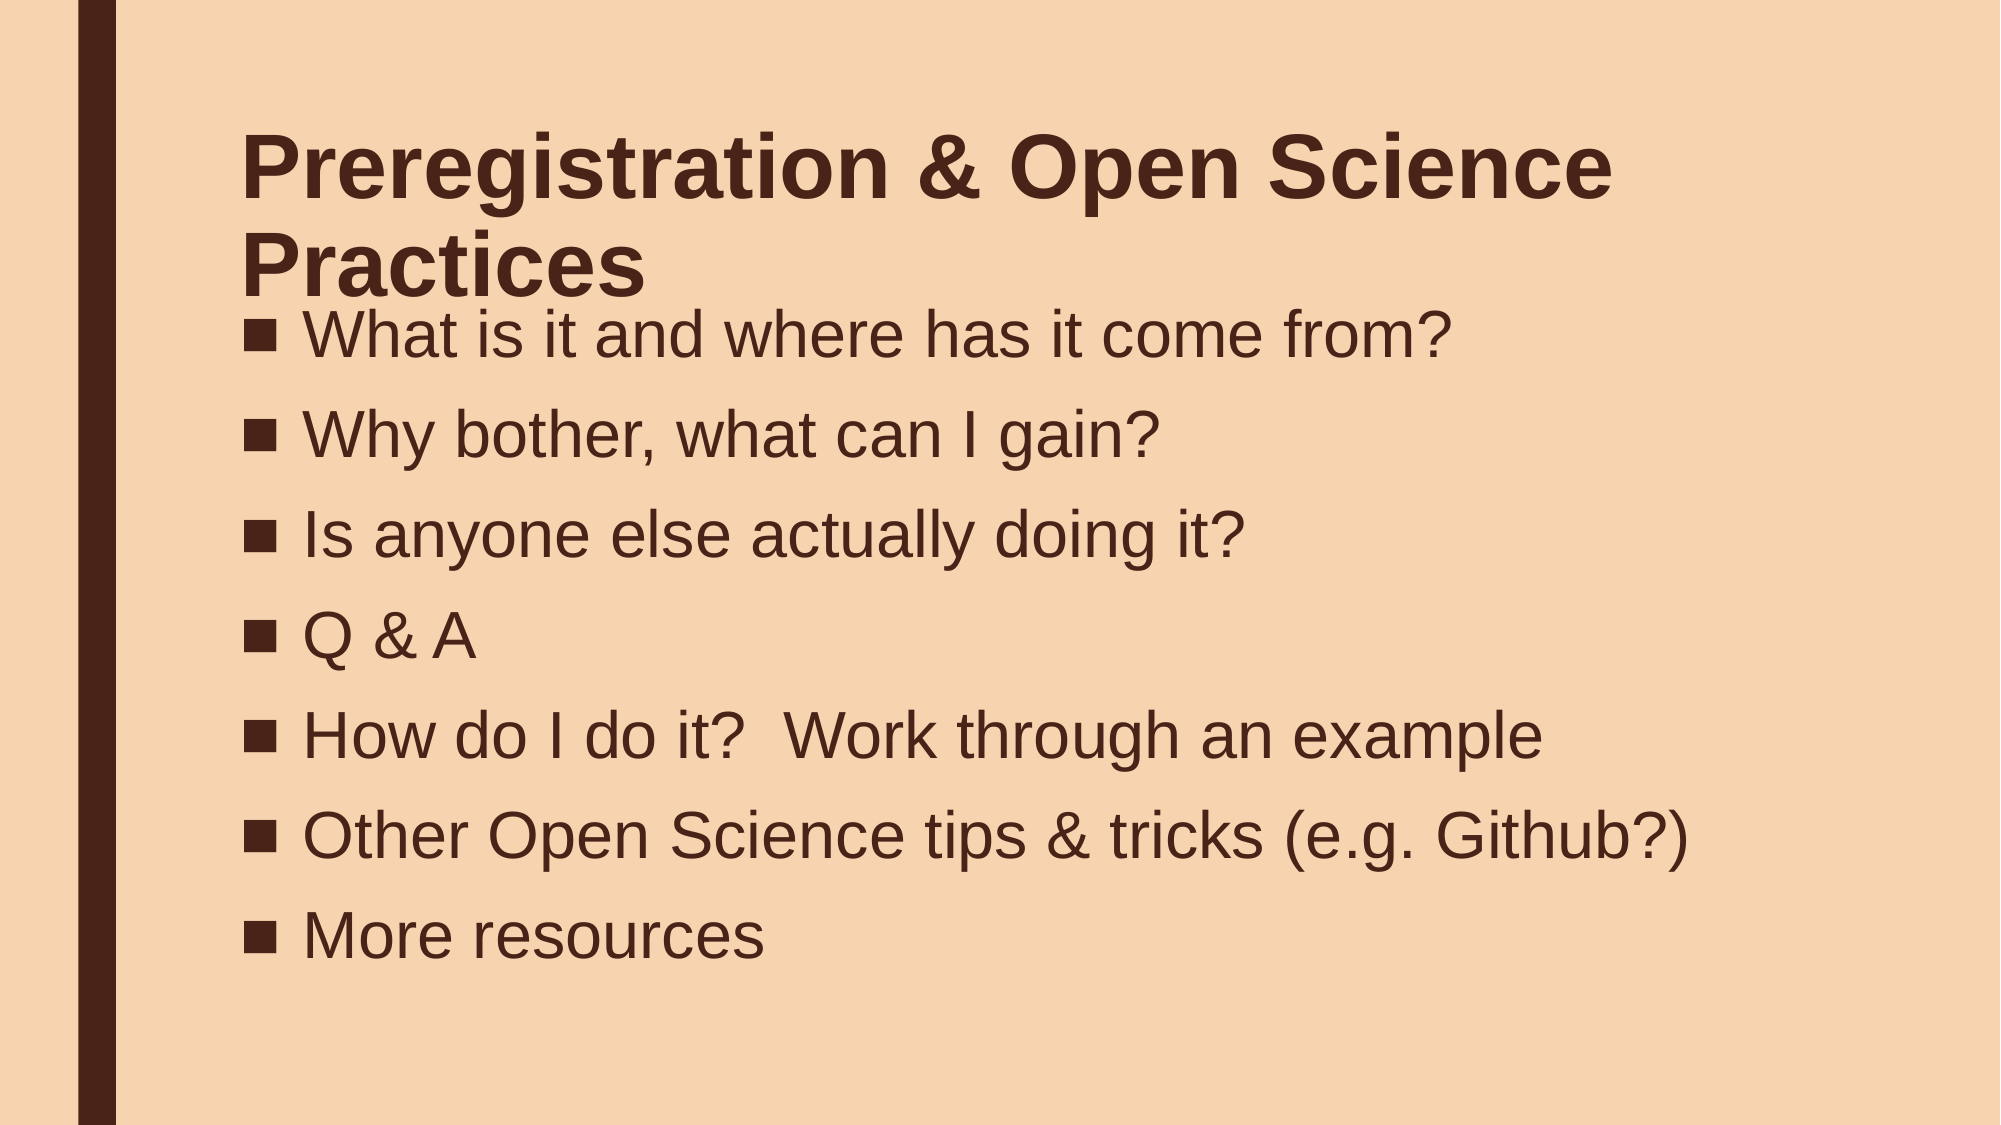

# Preregistration & Open Science Practices
What is it and where has it come from?
Why bother, what can I gain?
Is anyone else actually doing it?
Q & A
How do I do it?  Work through an example
Other Open Science tips & tricks (e.g. Github?)
More resources